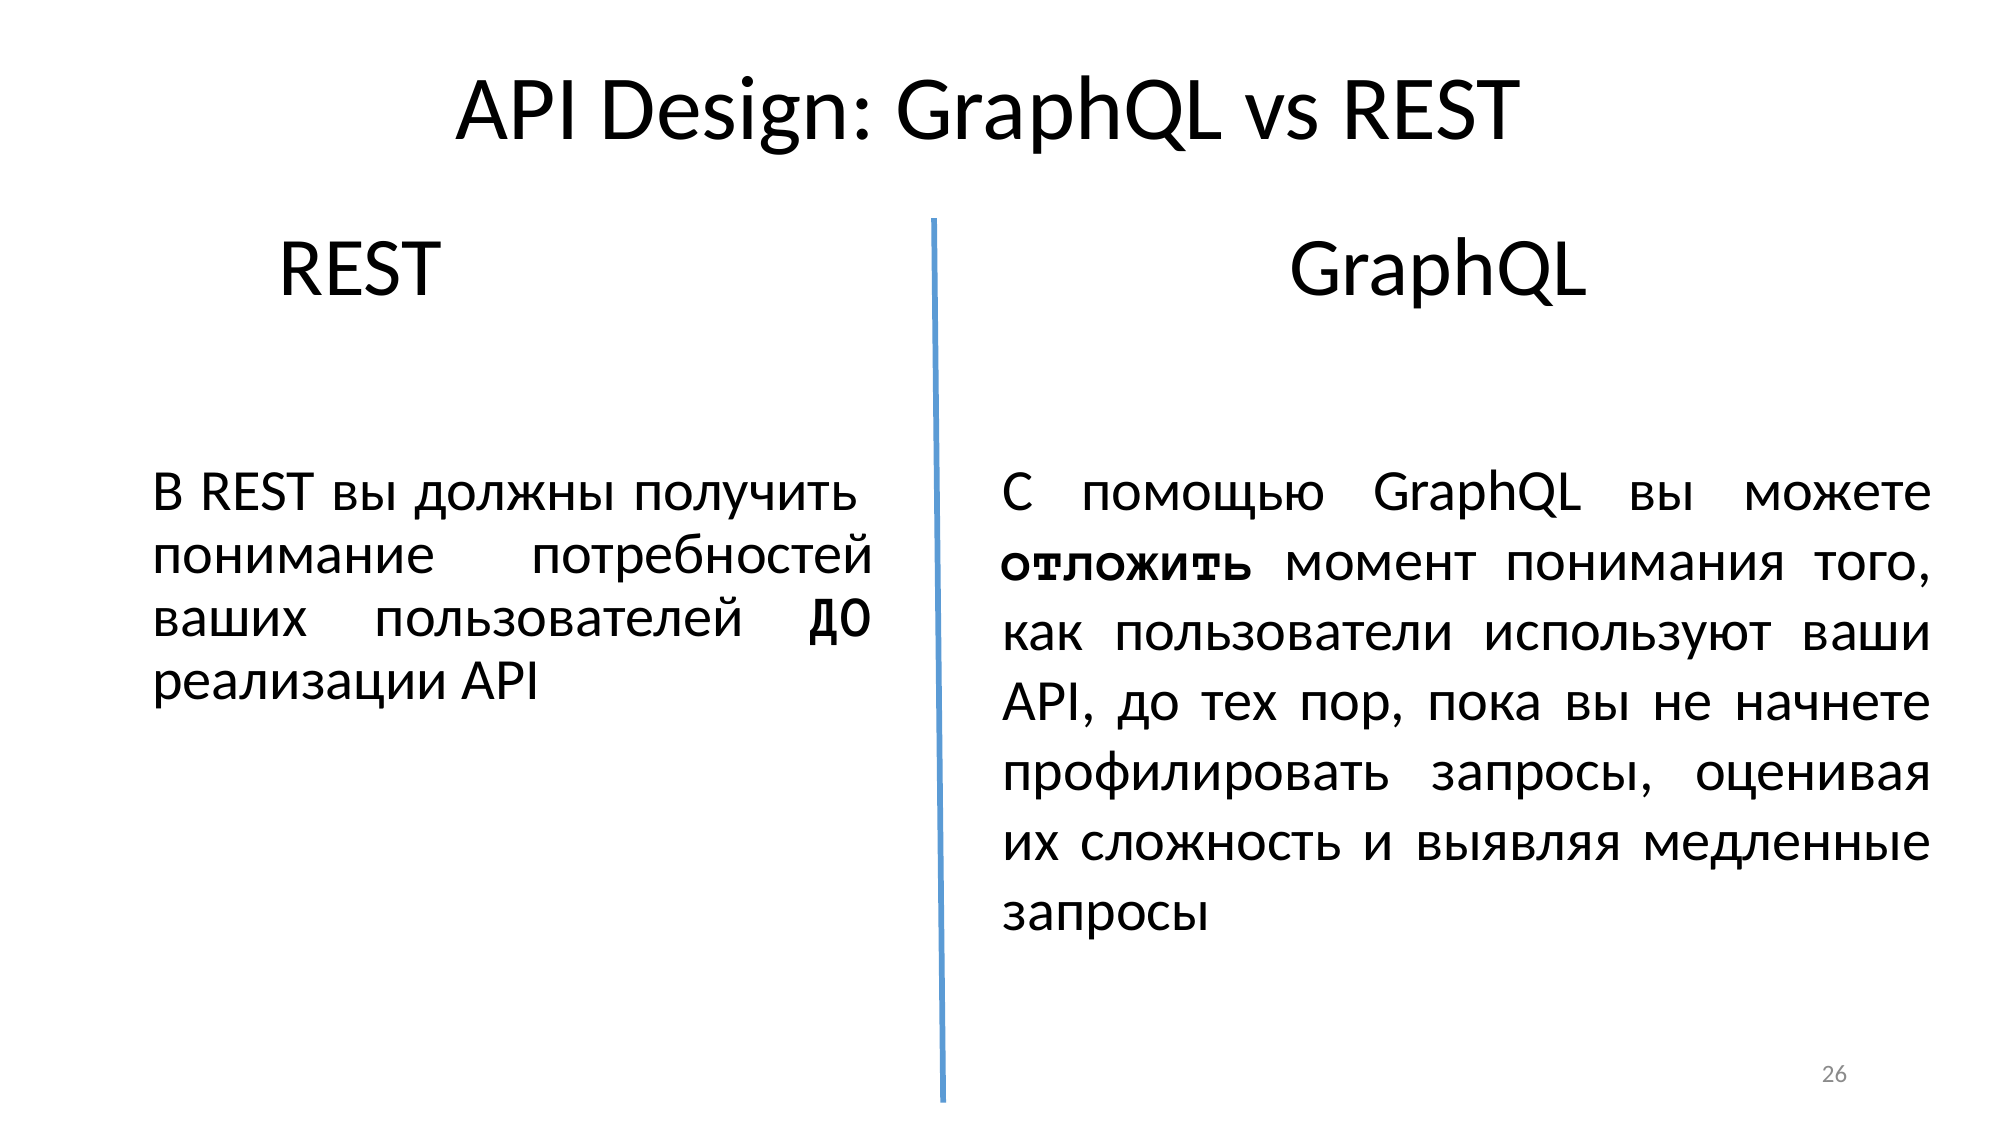

# API Design: GraphQL vs REST
REST
GraphQL
С помощью GraphQL вы можете отложить момент понимания того, как пользователи используют ваши API, до тех пор, пока вы не начнете профилировать запросы, оценивая их сложность и выявляя медленные запросы
В REST вы должны получить  понимание потребностей ваших пользователей ДО реализации API
26